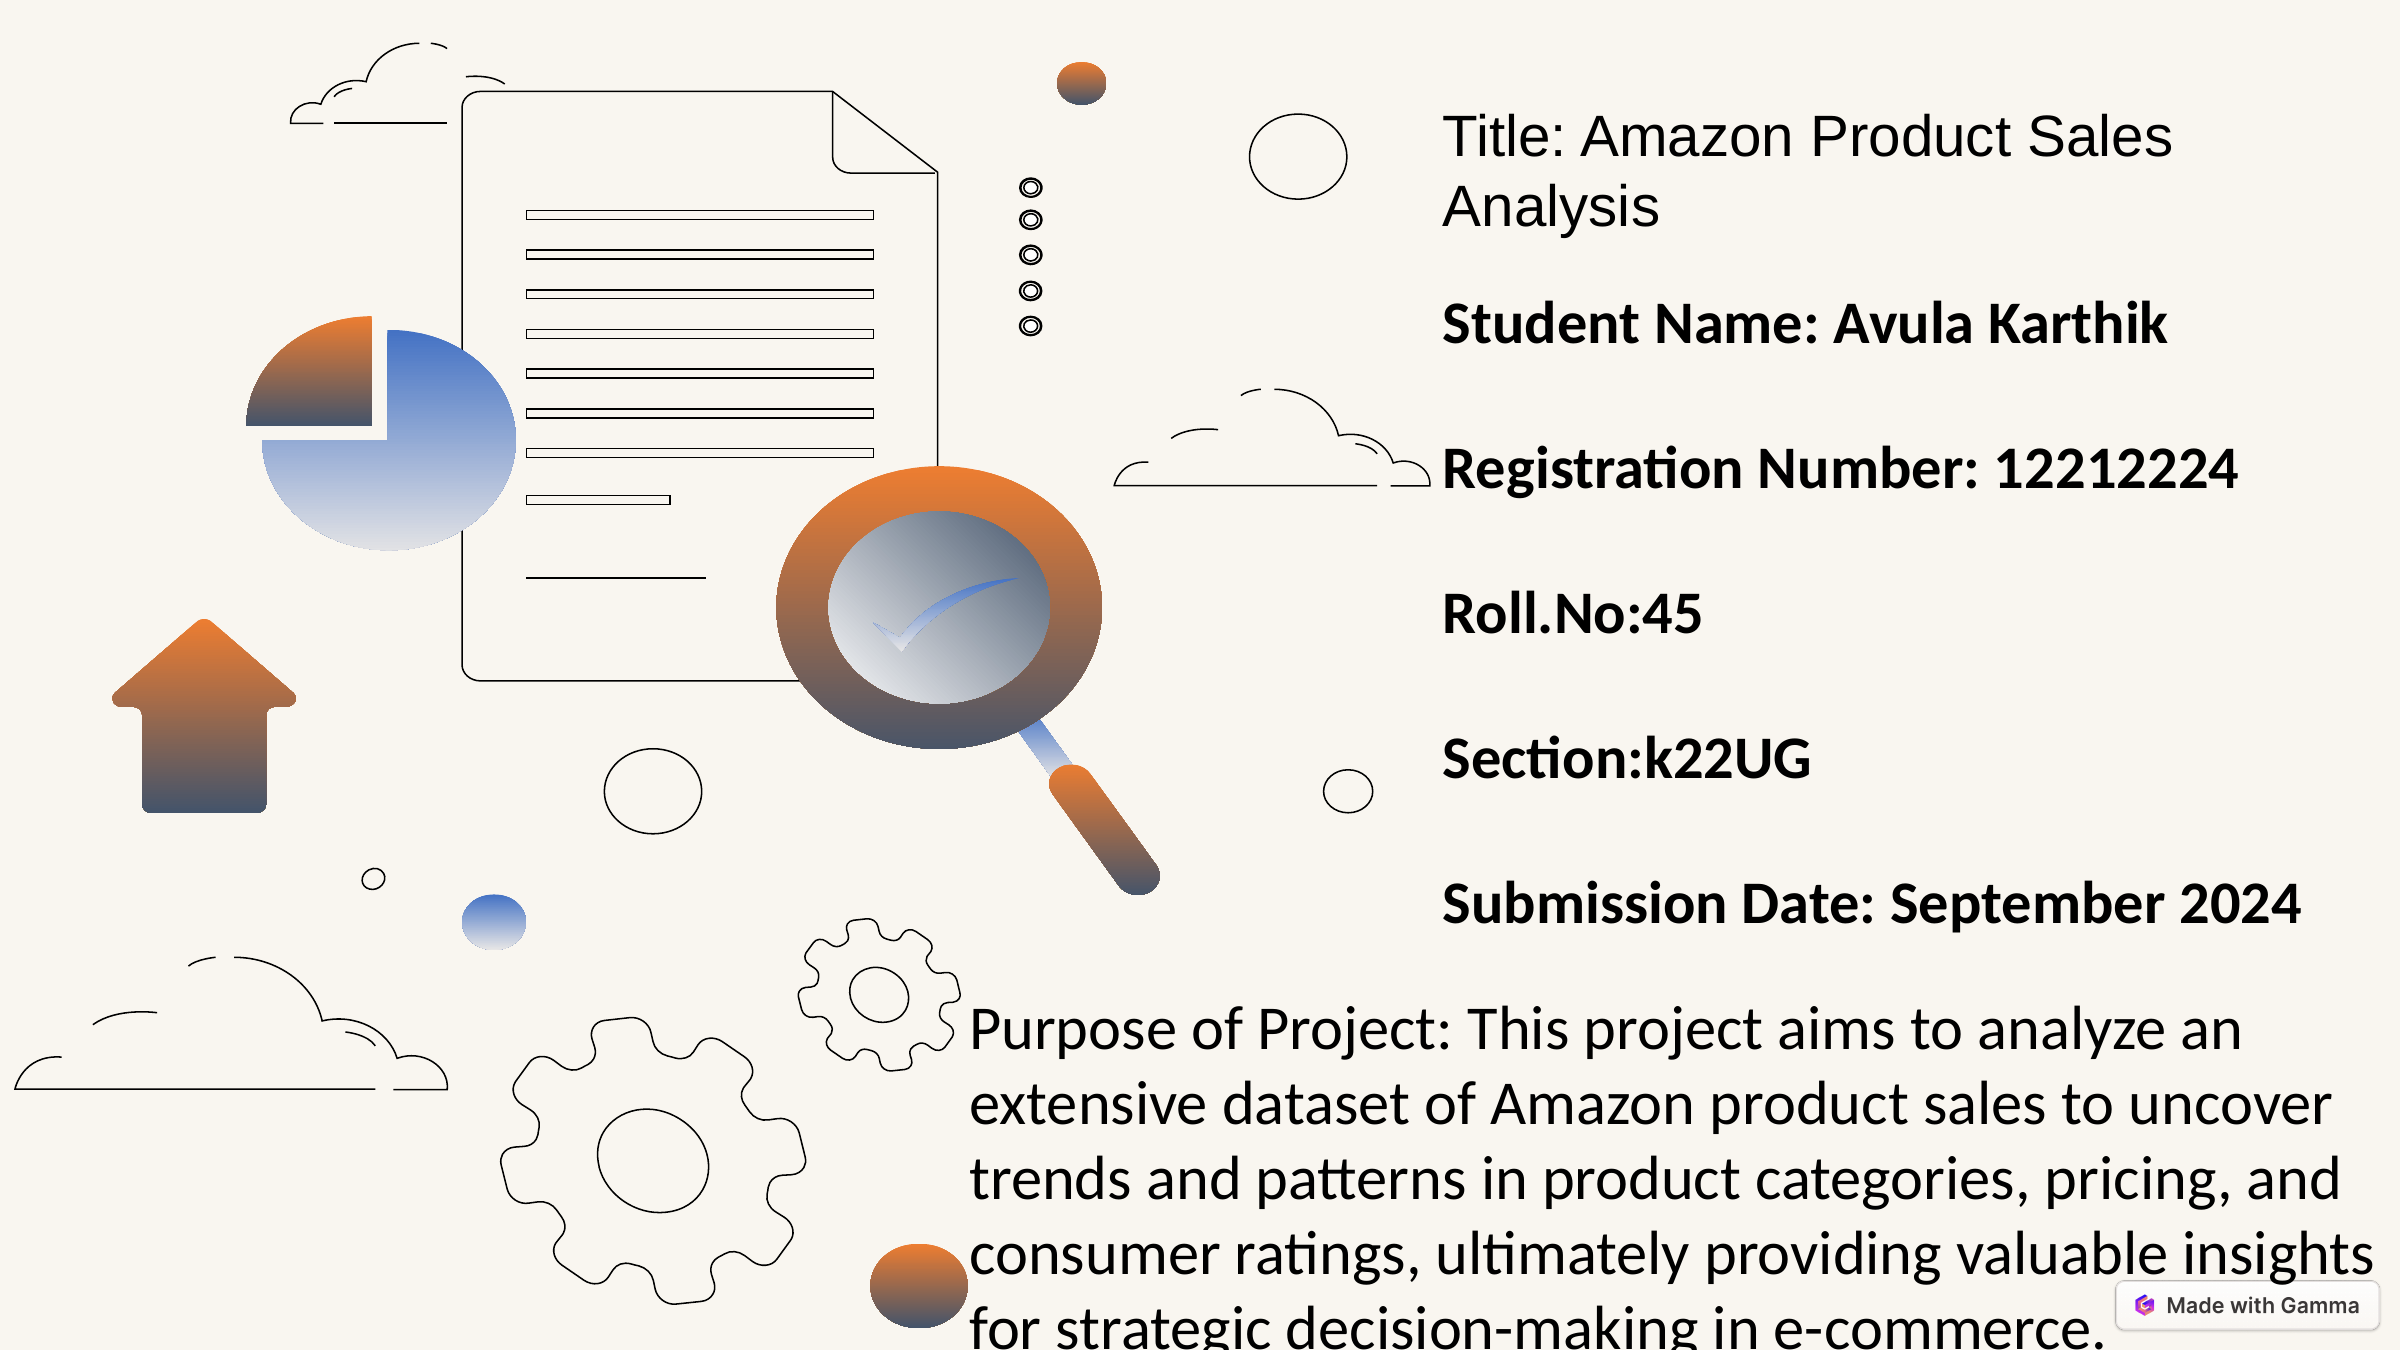

Title: Amazon Product Sales Analysis

Student Name: Avula Karthik

Registration Number: 12212224

Roll.No:45

Section:k22UG

Submission Date: September 2024

Purpose of Project: This project aims to analyze an extensive dataset of Amazon product sales to uncover trends and patterns in product categories, pricing, and consumer ratings, ultimately providing valuable insights for strategic decision-making in e-commerce.